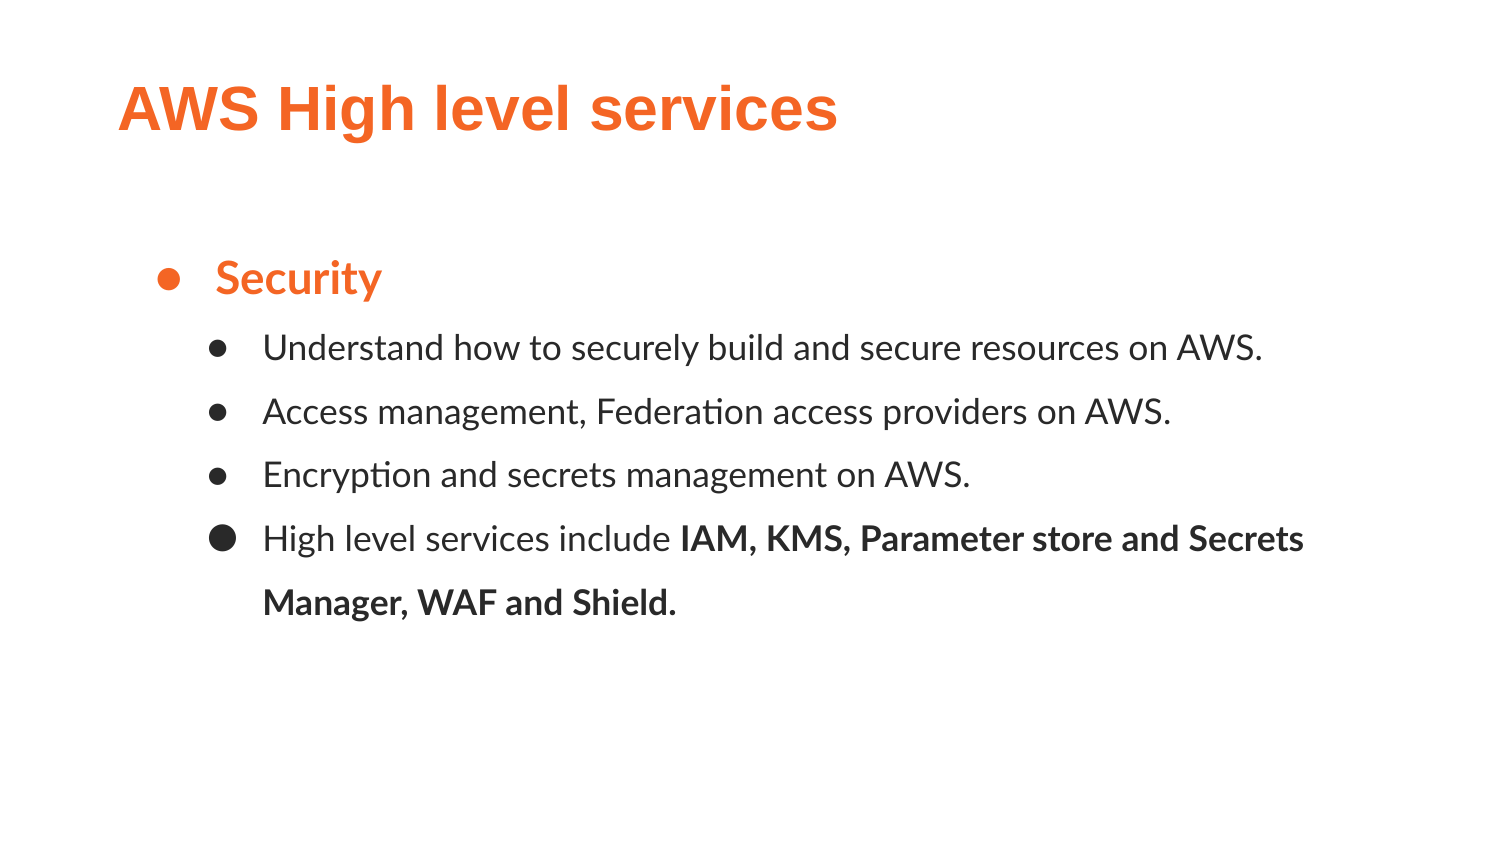

AWS High level services
Security
Understand how to securely build and secure resources on AWS.
Access management, Federation access providers on AWS.
Encryption and secrets management on AWS.
High level services include IAM, KMS, Parameter store and Secrets Manager, WAF and Shield.